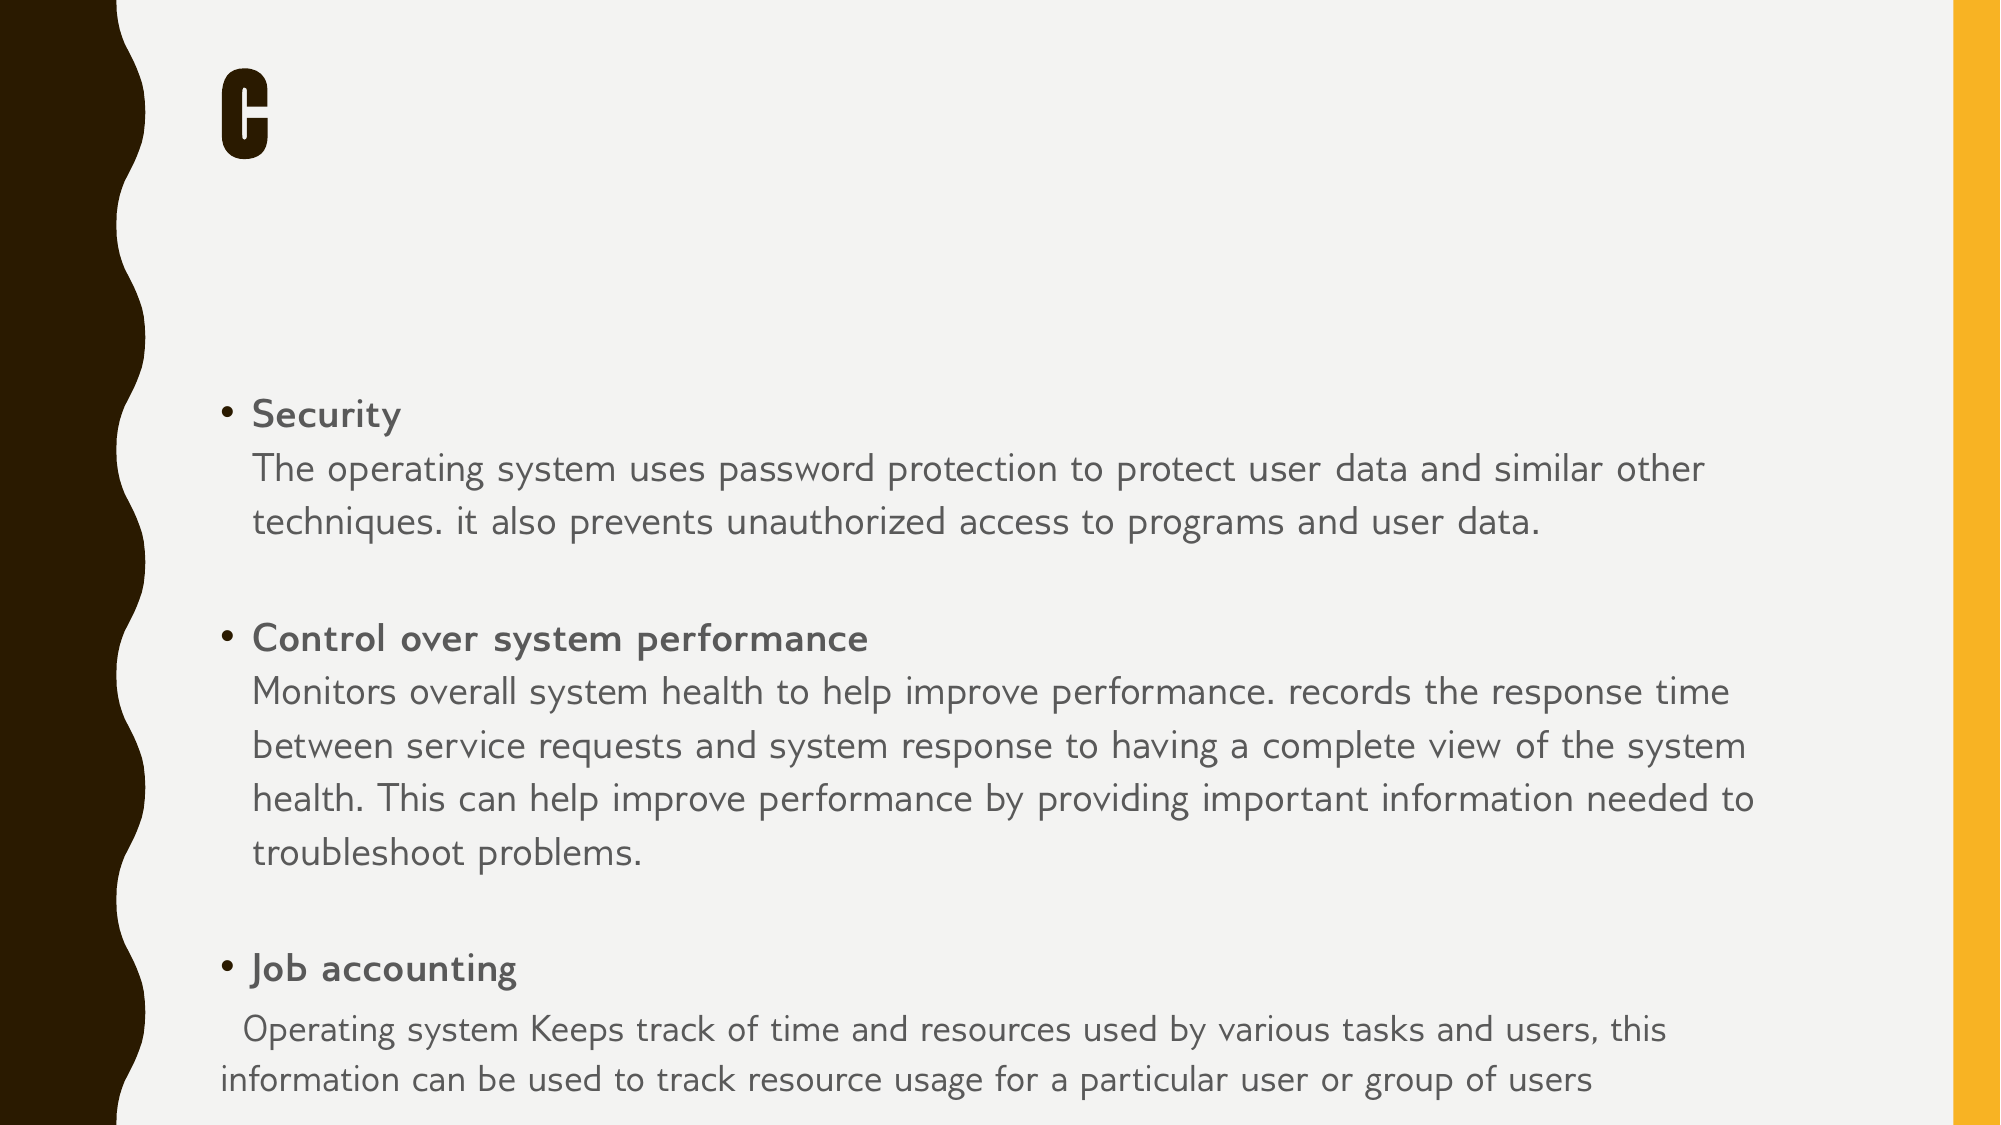

# C
Security
The operating system uses password protection to protect user data and similar other techniques. it also prevents unauthorized access to programs and user data.
Control over system performance
Monitors overall system health to help improve performance. records the response time between service requests and system response to having a complete view of the system health. This can help improve performance by providing important information needed to troubleshoot problems.
Job accounting
  Operating system Keeps track of time and resources used by various tasks and users, this     information can be used to track resource usage for a particular user or group of users